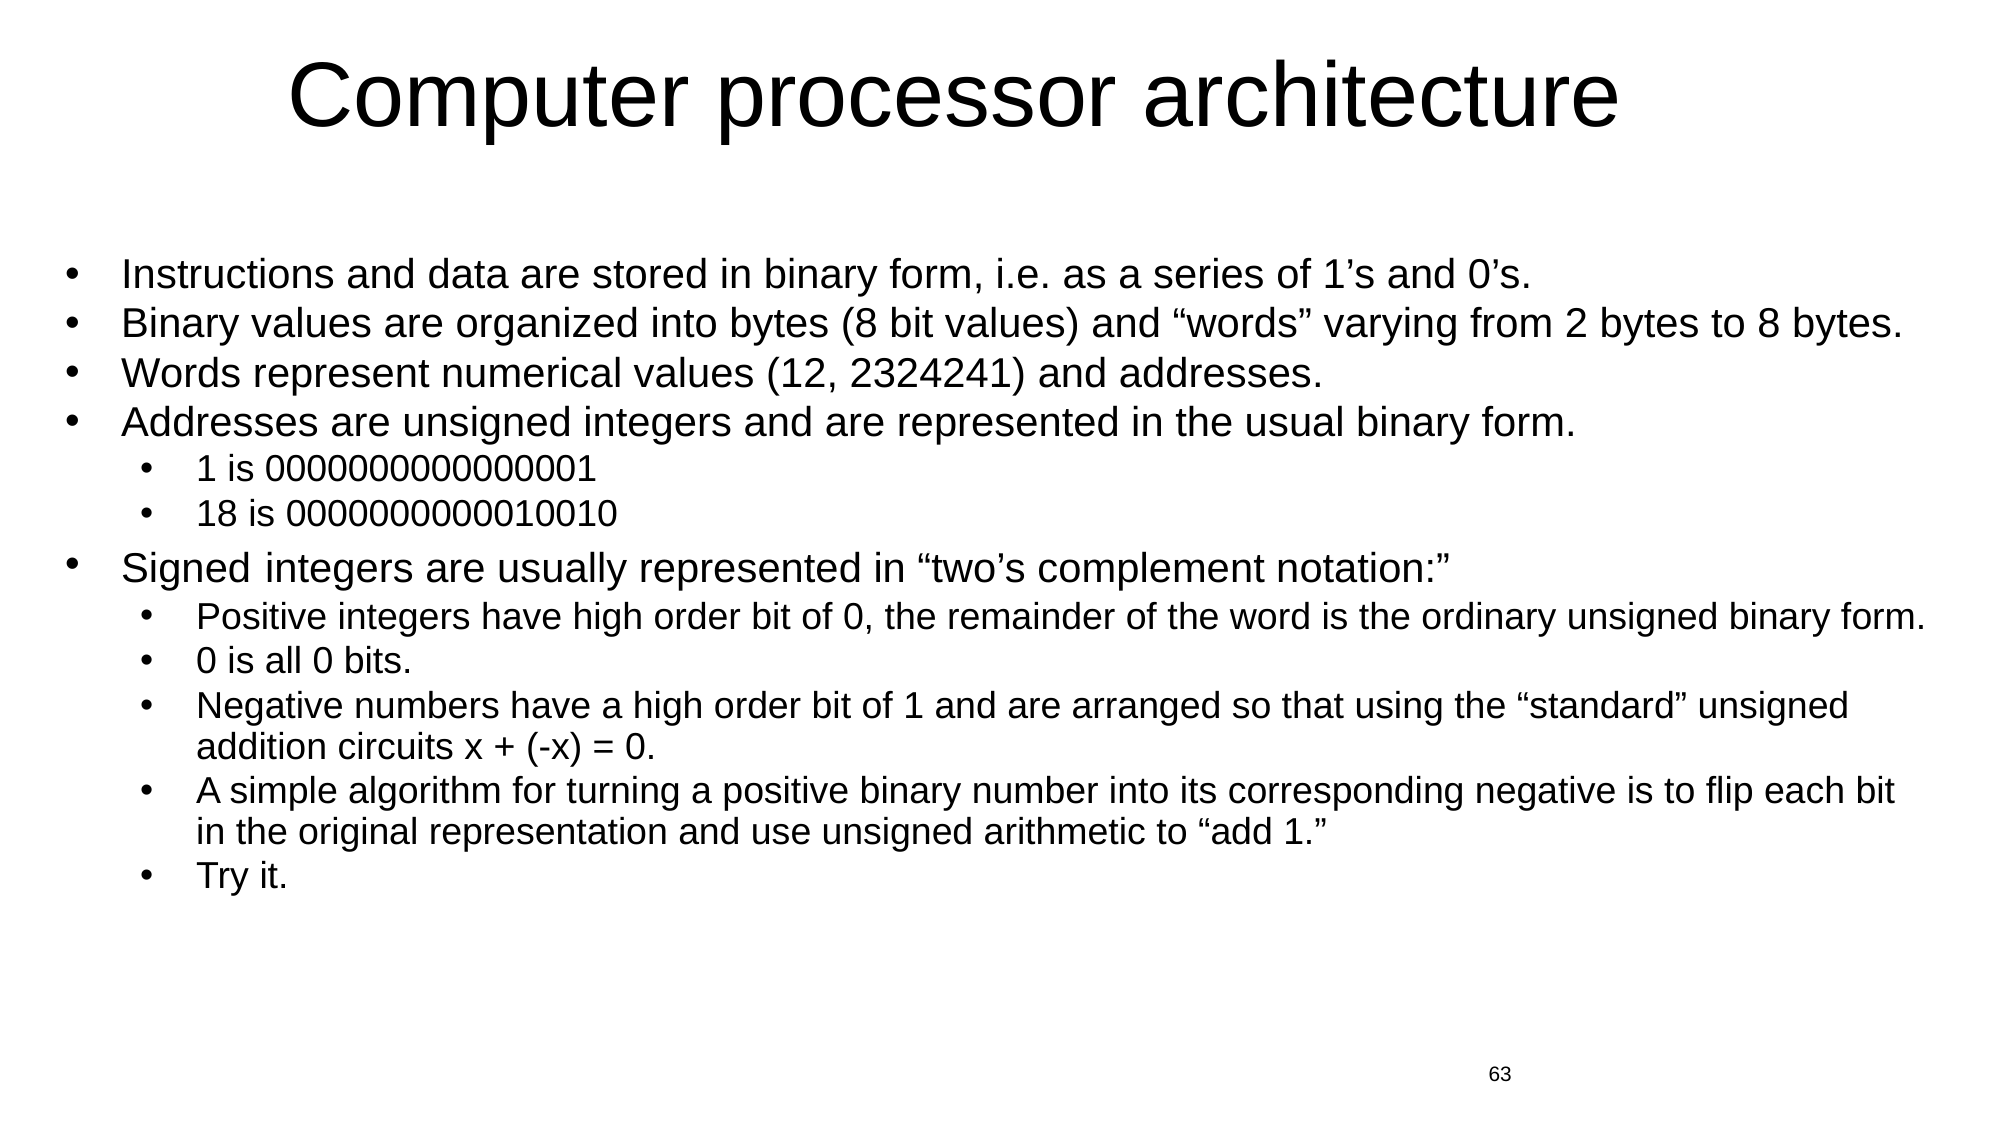

# Computer processor architecture
Instructions and data are stored in binary form, i.e. as a series of 1’s and 0’s.
Binary values are organized into bytes (8 bit values) and “words” varying from 2 bytes to 8 bytes.
Words represent numerical values (12, 2324241) and addresses.
Addresses are unsigned integers and are represented in the usual binary form.
1 is 0000000000000001
18 is 0000000000010010
Signed integers are usually represented in “two’s complement notation:”
Positive integers have high order bit of 0, the remainder of the word is the ordinary unsigned binary form.
0 is all 0 bits.
Negative numbers have a high order bit of 1 and are arranged so that using the “standard” unsigned addition circuits x + (-x) = 0.
A simple algorithm for turning a positive binary number into its corresponding negative is to flip each bit in the original representation and use unsigned arithmetic to “add 1.”
Try it.
63